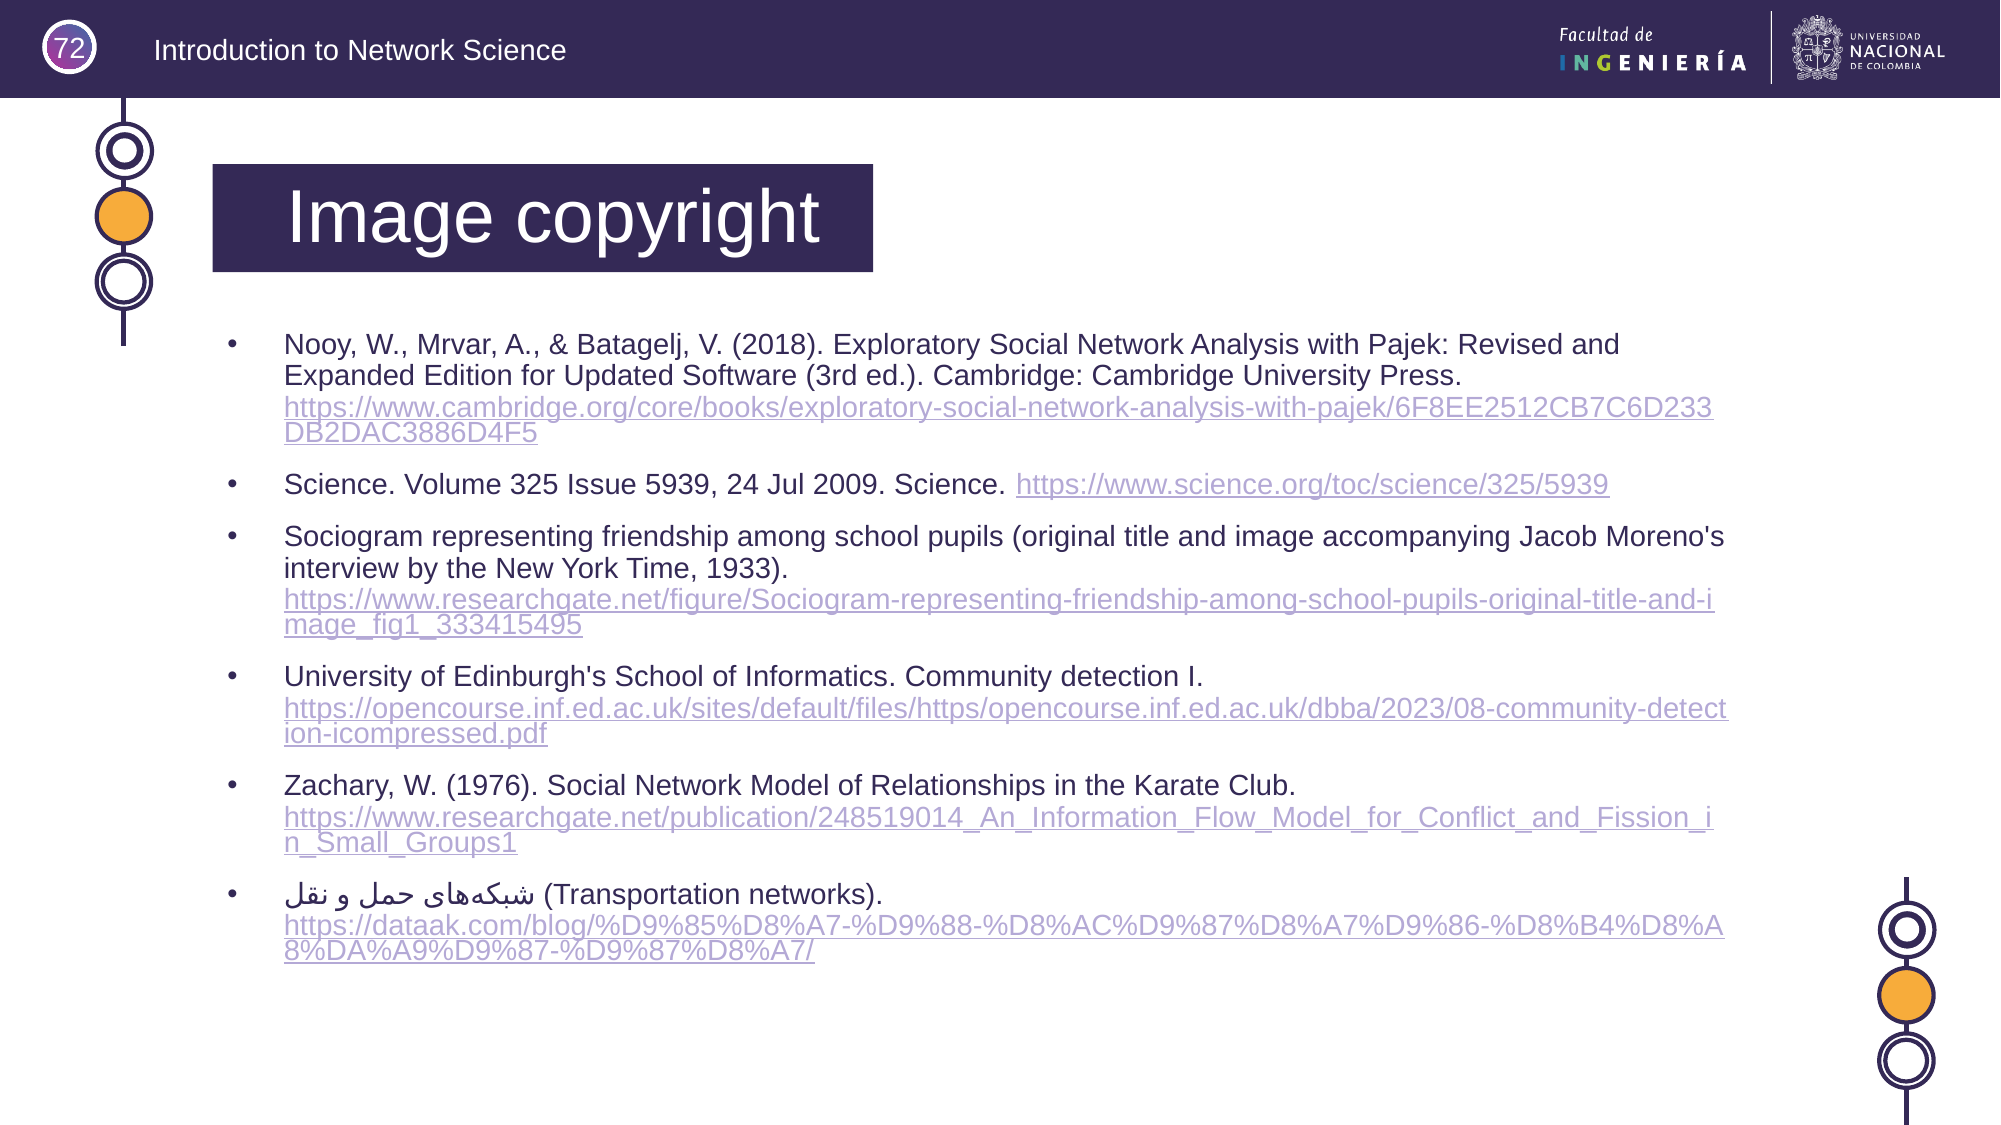

72
# Image copyright
Nooy, W., Mrvar, A., & Batagelj, V. (2018). Exploratory Social Network Analysis with Pajek: Revised and Expanded Edition for Updated Software (3rd ed.). Cambridge: Cambridge University Press. https://www.cambridge.org/core/books/exploratory-social-network-analysis-with-pajek/6F8EE2512CB7C6D233DB2DAC3886D4F5
Science. Volume 325 Issue 5939, 24 Jul 2009. Science. https://www.science.org/toc/science/325/5939
Sociogram representing friendship among school pupils (original title and image accompanying Jacob Moreno's interview by the New York Time, 1933). https://www.researchgate.net/figure/Sociogram-representing-friendship-among-school-pupils-original-title-and-image_fig1_333415495
University of Edinburgh's School of Informatics. Community detection I. https://opencourse.inf.ed.ac.uk/sites/default/files/https/opencourse.inf.ed.ac.uk/dbba/2023/08-community-detection-icompressed.pdf
Zachary, W. (1976). Social Network Model of Relationships in the Karate Club. https://www.researchgate.net/publication/248519014_An_Information_Flow_Model_for_Conflict_and_Fission_in_Small_Groups1
شبکه‌های حمل و نقل (Transportation networks). https://dataak.com/blog/%D9%85%D8%A7-%D9%88-%D8%AC%D9%87%D8%A7%D9%86-%D8%B4%D8%A8%DA%A9%D9%87-%D9%87%D8%A7/